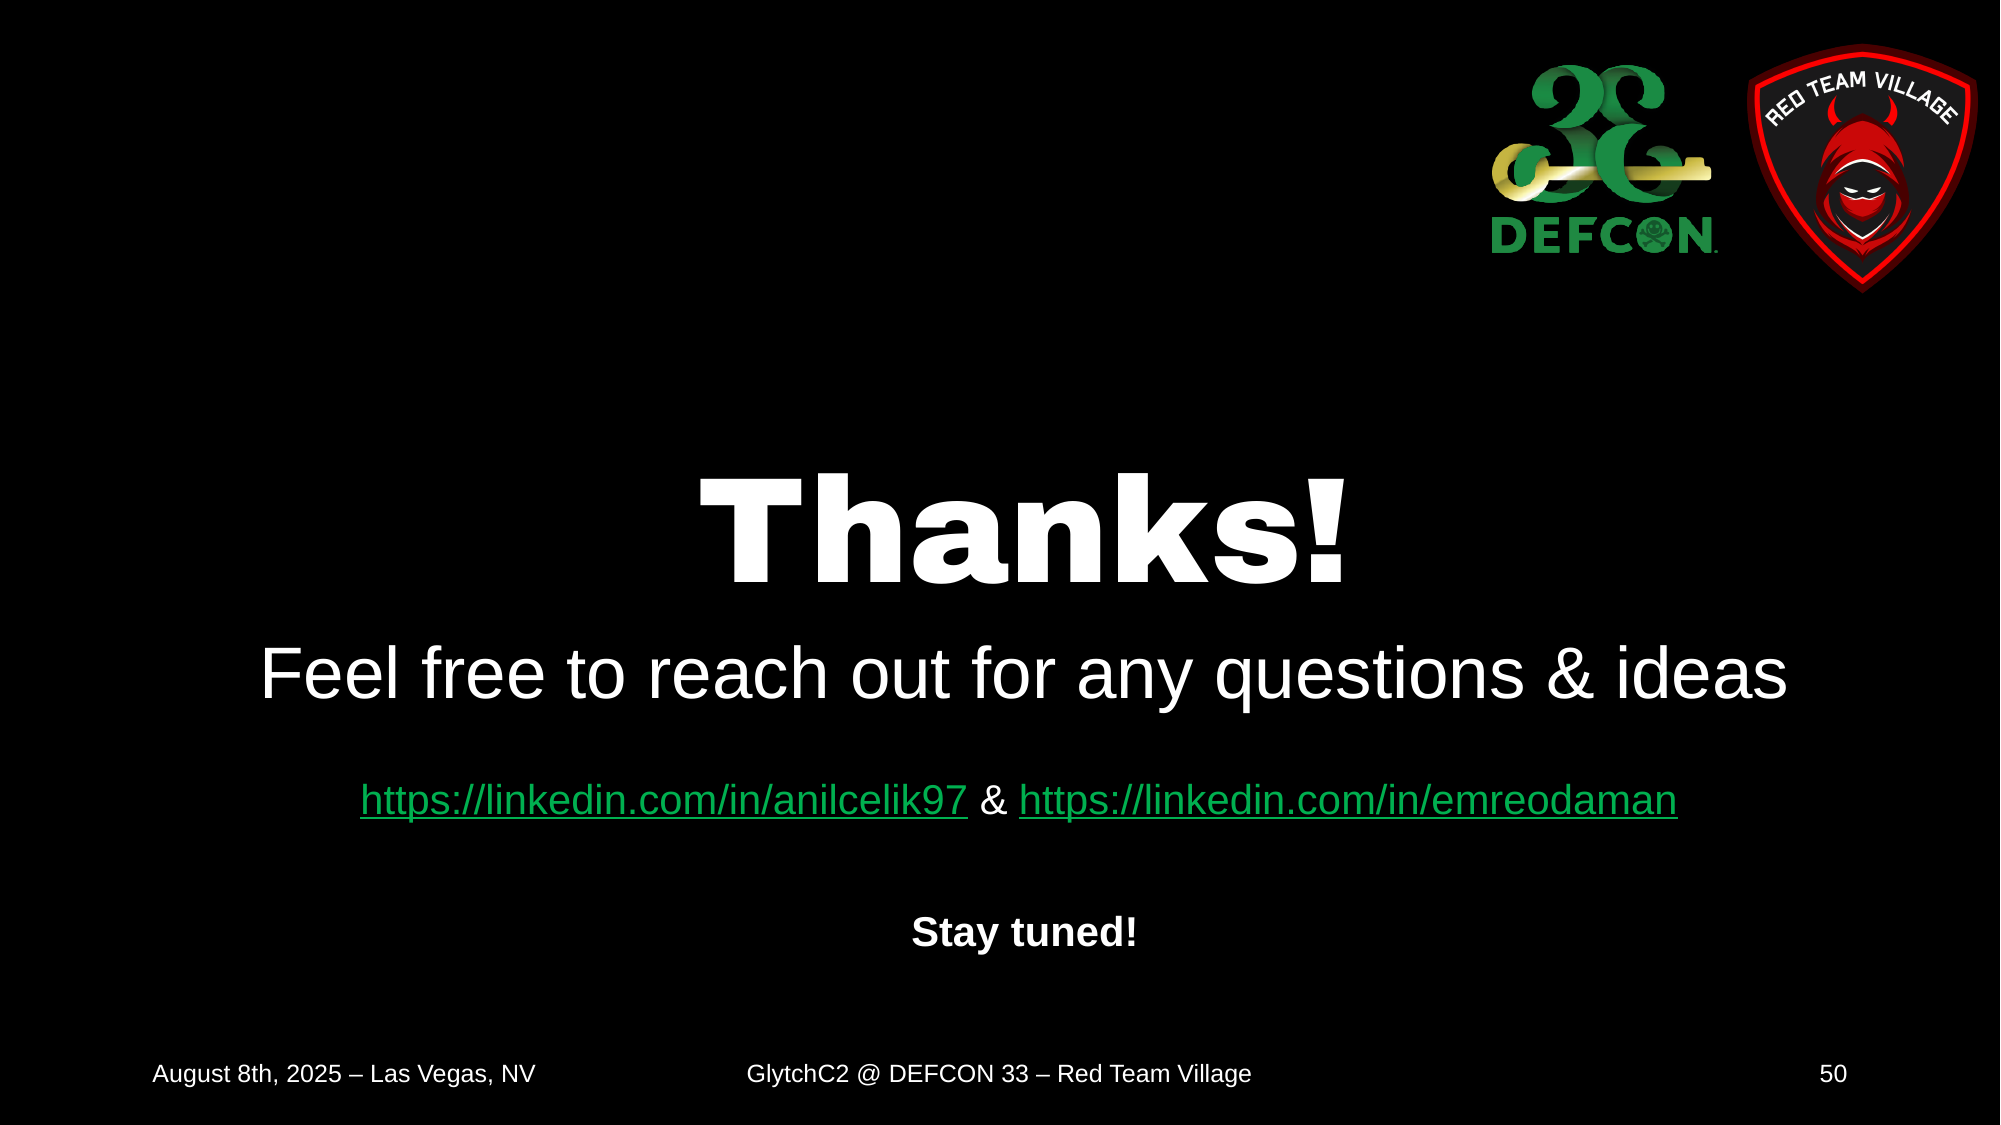

Thanks!
Feel free to reach out for any questions & ideas

https://linkedin.com/in/anilcelik97 & https://linkedin.com/in/emreodaman

Stay tuned!
August 8th, 2025 – Las Vegas, NV
GlytchC2 @ DEFCON 33 – Red Team Village
50